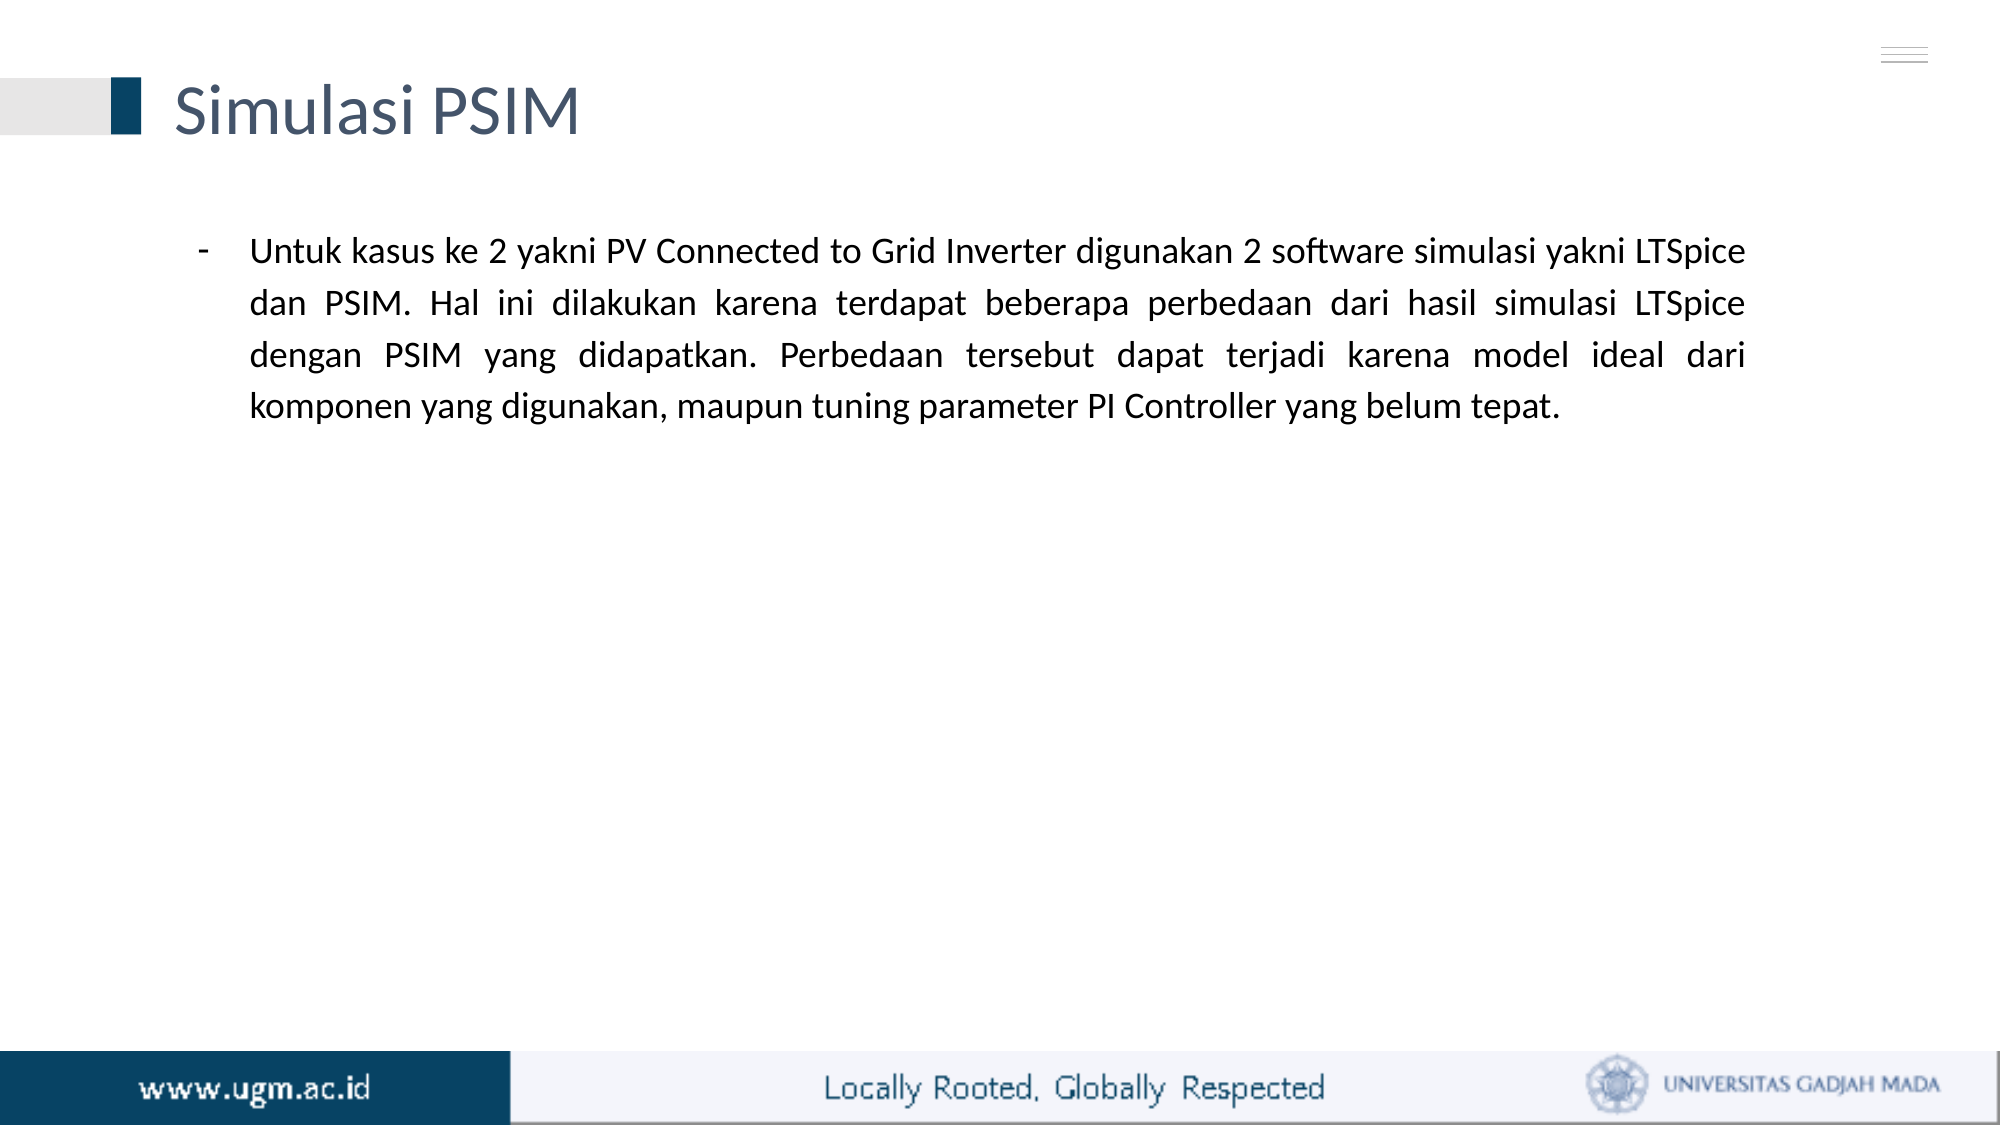

# Simulasi PSIM
Untuk kasus ke 2 yakni PV Connected to Grid Inverter digunakan 2 software simulasi yakni LTSpice dan PSIM. Hal ini dilakukan karena terdapat beberapa perbedaan dari hasil simulasi LTSpice dengan PSIM yang didapatkan. Perbedaan tersebut dapat terjadi karena model ideal dari komponen yang digunakan, maupun tuning parameter PI Controller yang belum tepat.